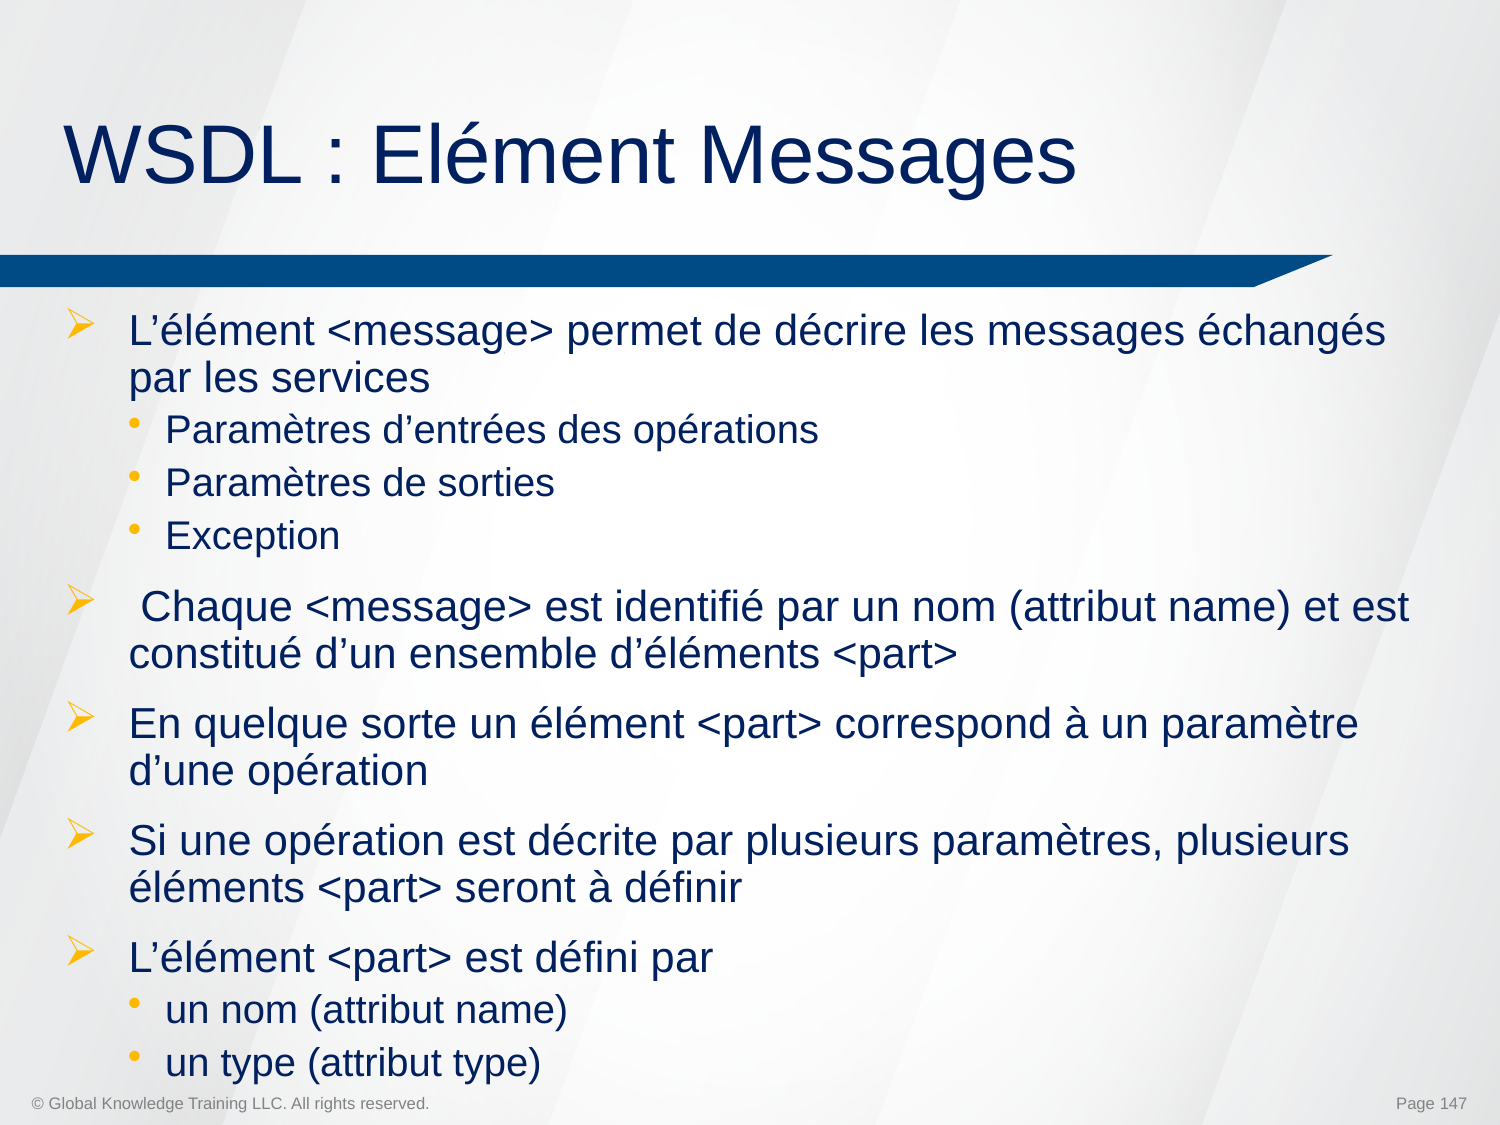

# WSDL : Elément Messages
L’élément <message> permet de décrire les messages échangés par les services
Paramètres d’entrées des opérations
Paramètres de sorties
Exception
 Chaque <message> est identifié par un nom (attribut name) et est constitué d’un ensemble d’éléments <part>
En quelque sorte un élément <part> correspond à un paramètre d’une opération
Si une opération est décrite par plusieurs paramètres, plusieurs éléments <part> seront à définir
L’élément <part> est défini par
un nom (attribut name)
un type (attribut type)